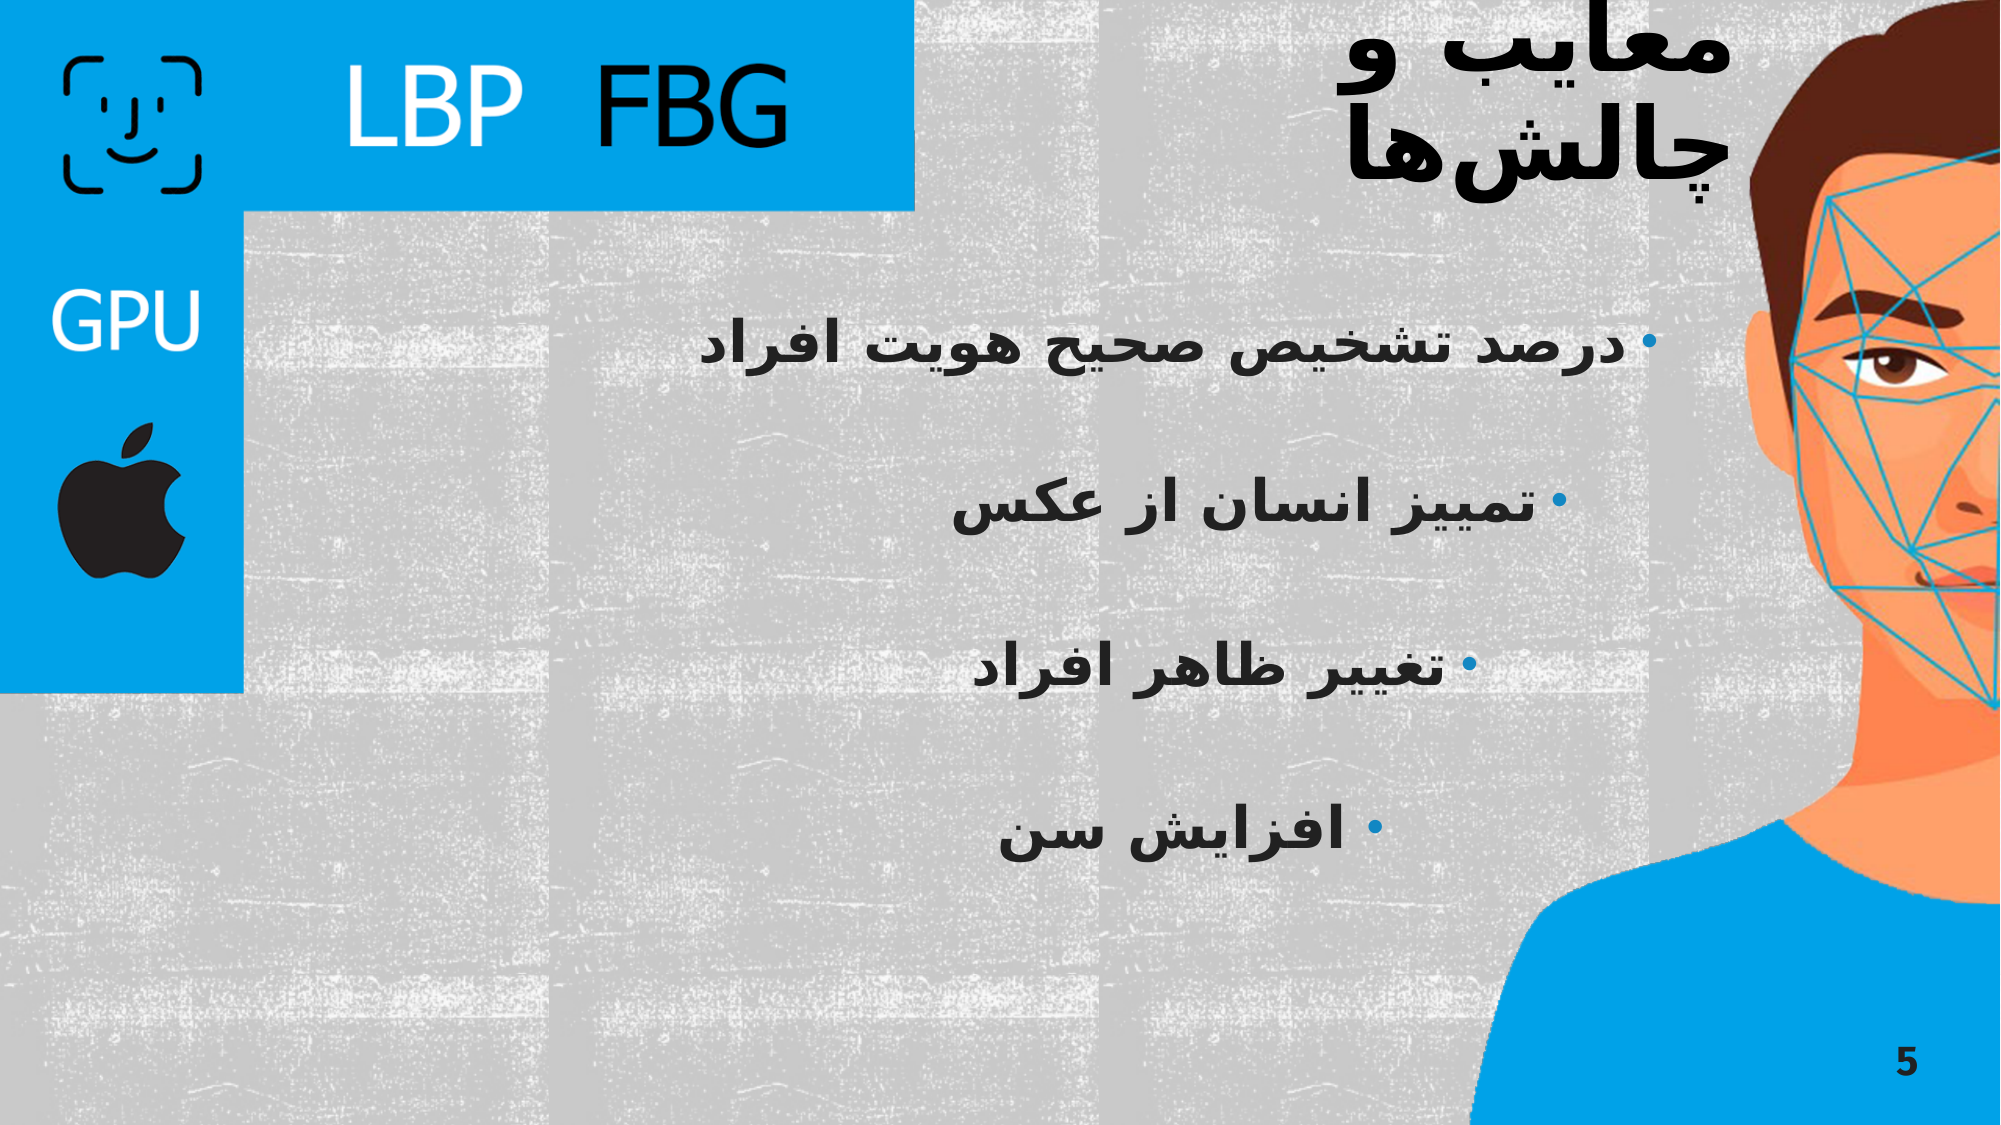

# معایب و چالش‌ها
درصد تشخیص صحیح هویت افراد

تمییز انسان از عکس

تغییر ظاهر افراد

افزایش سن

5